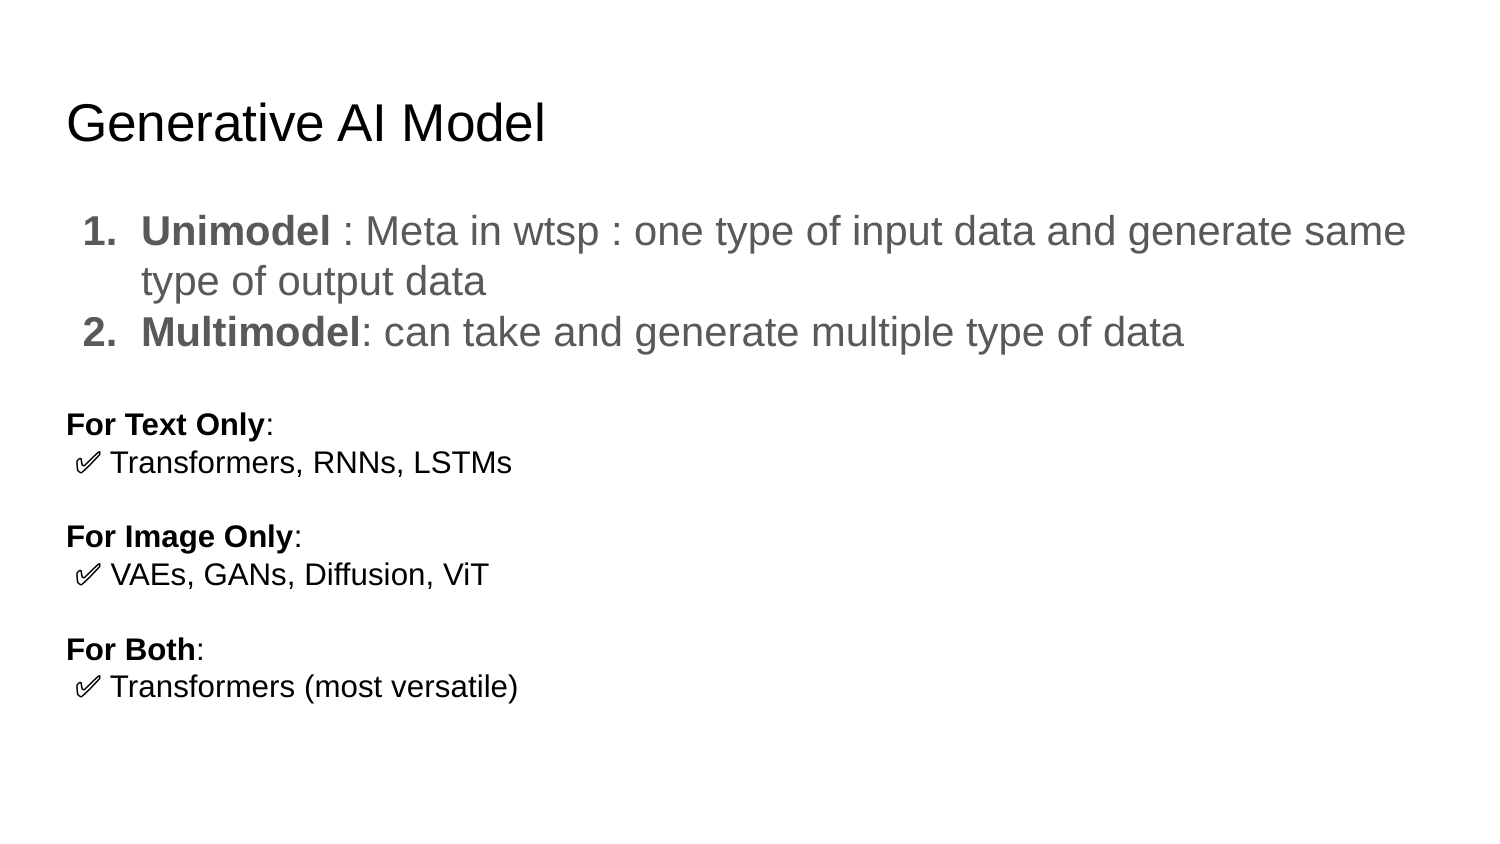

# Generative AI Model
Unimodel : Meta in wtsp : one type of input data and generate same type of output data
Multimodel: can take and generate multiple type of data

For Text Only:
 ✅ Transformers, RNNs, LSTMs
For Image Only:
 ✅ VAEs, GANs, Diffusion, ViT
For Both:
 ✅ Transformers (most versatile)